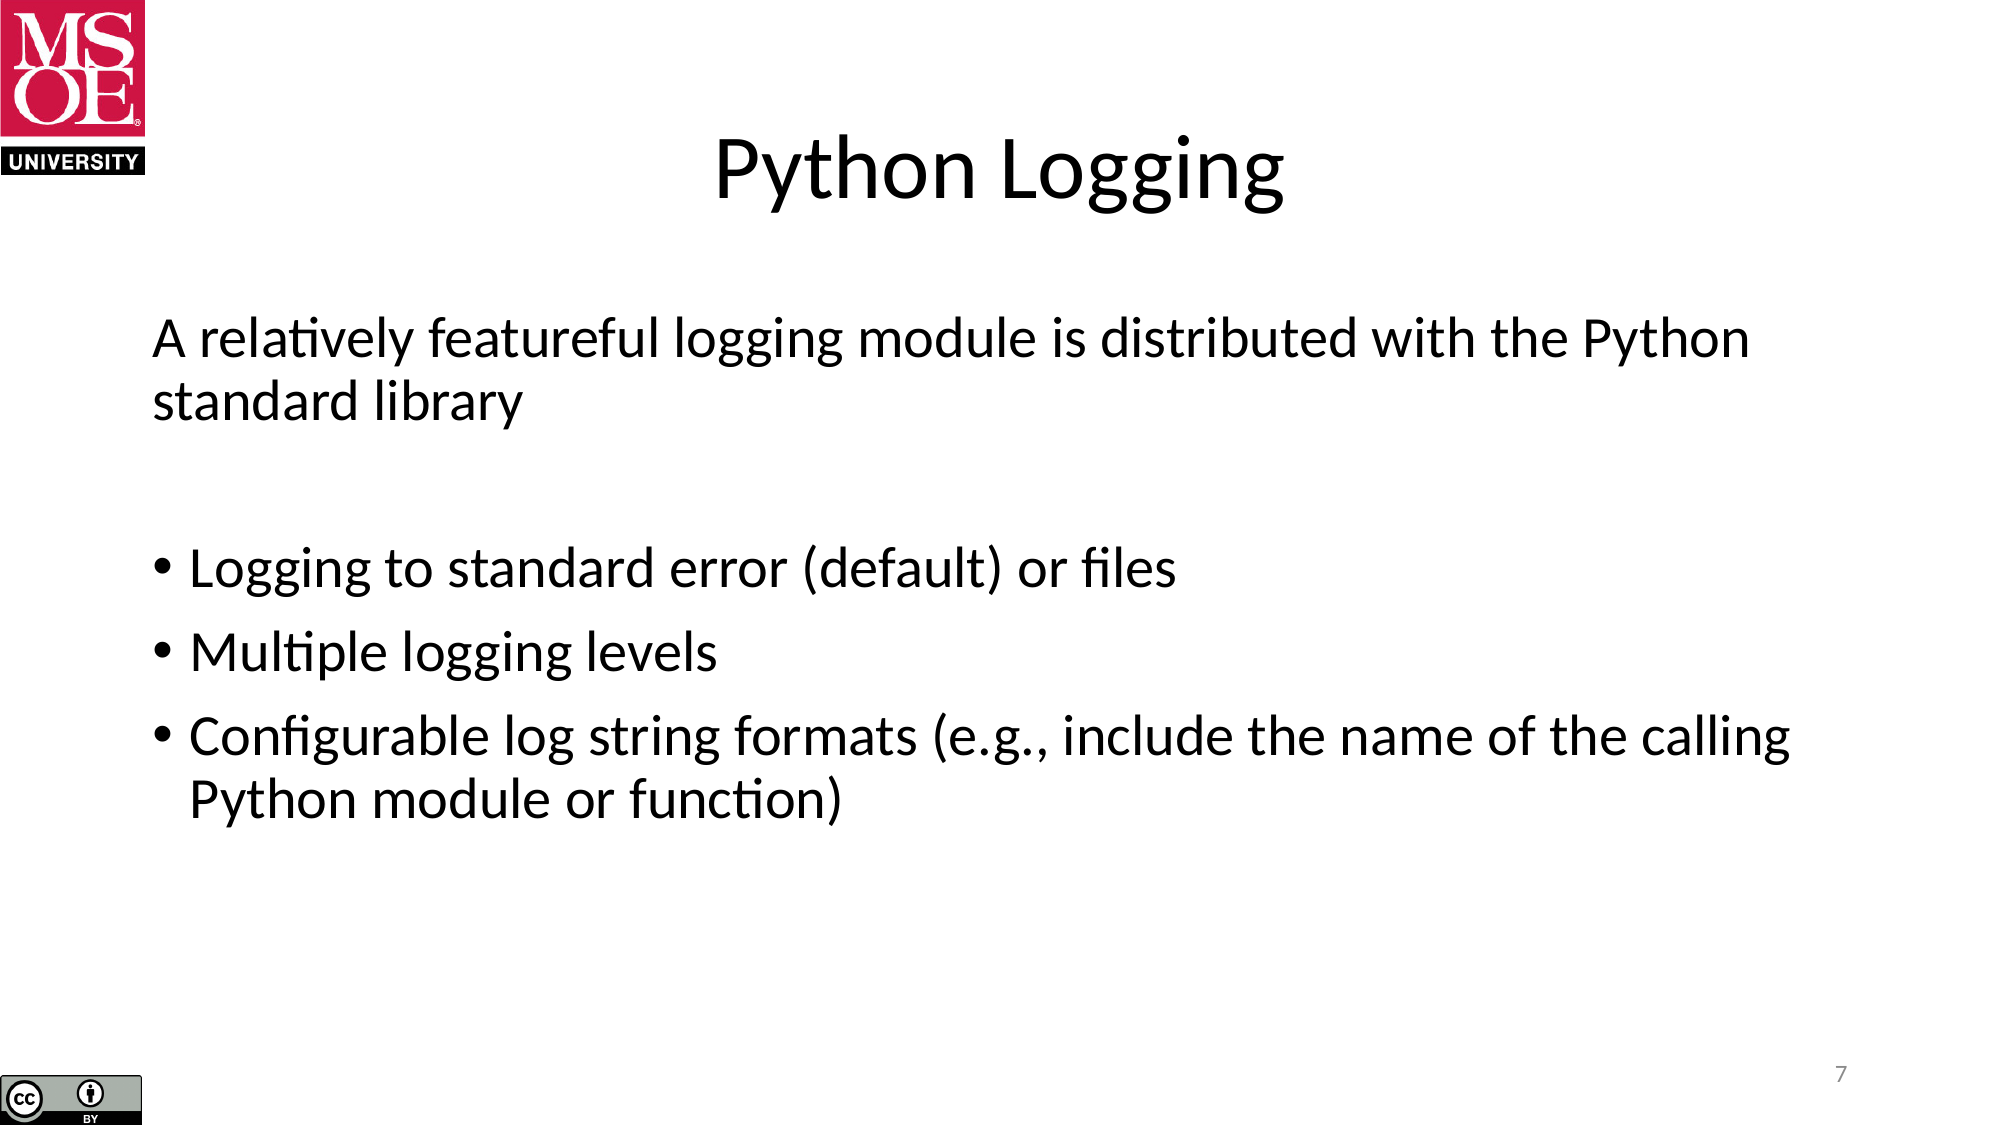

# Python Logging
A relatively featureful logging module is distributed with the Python standard library

Logging to standard error (default) or files
Multiple logging levels
Configurable log string formats (e.g., include the name of the calling Python module or function)
7